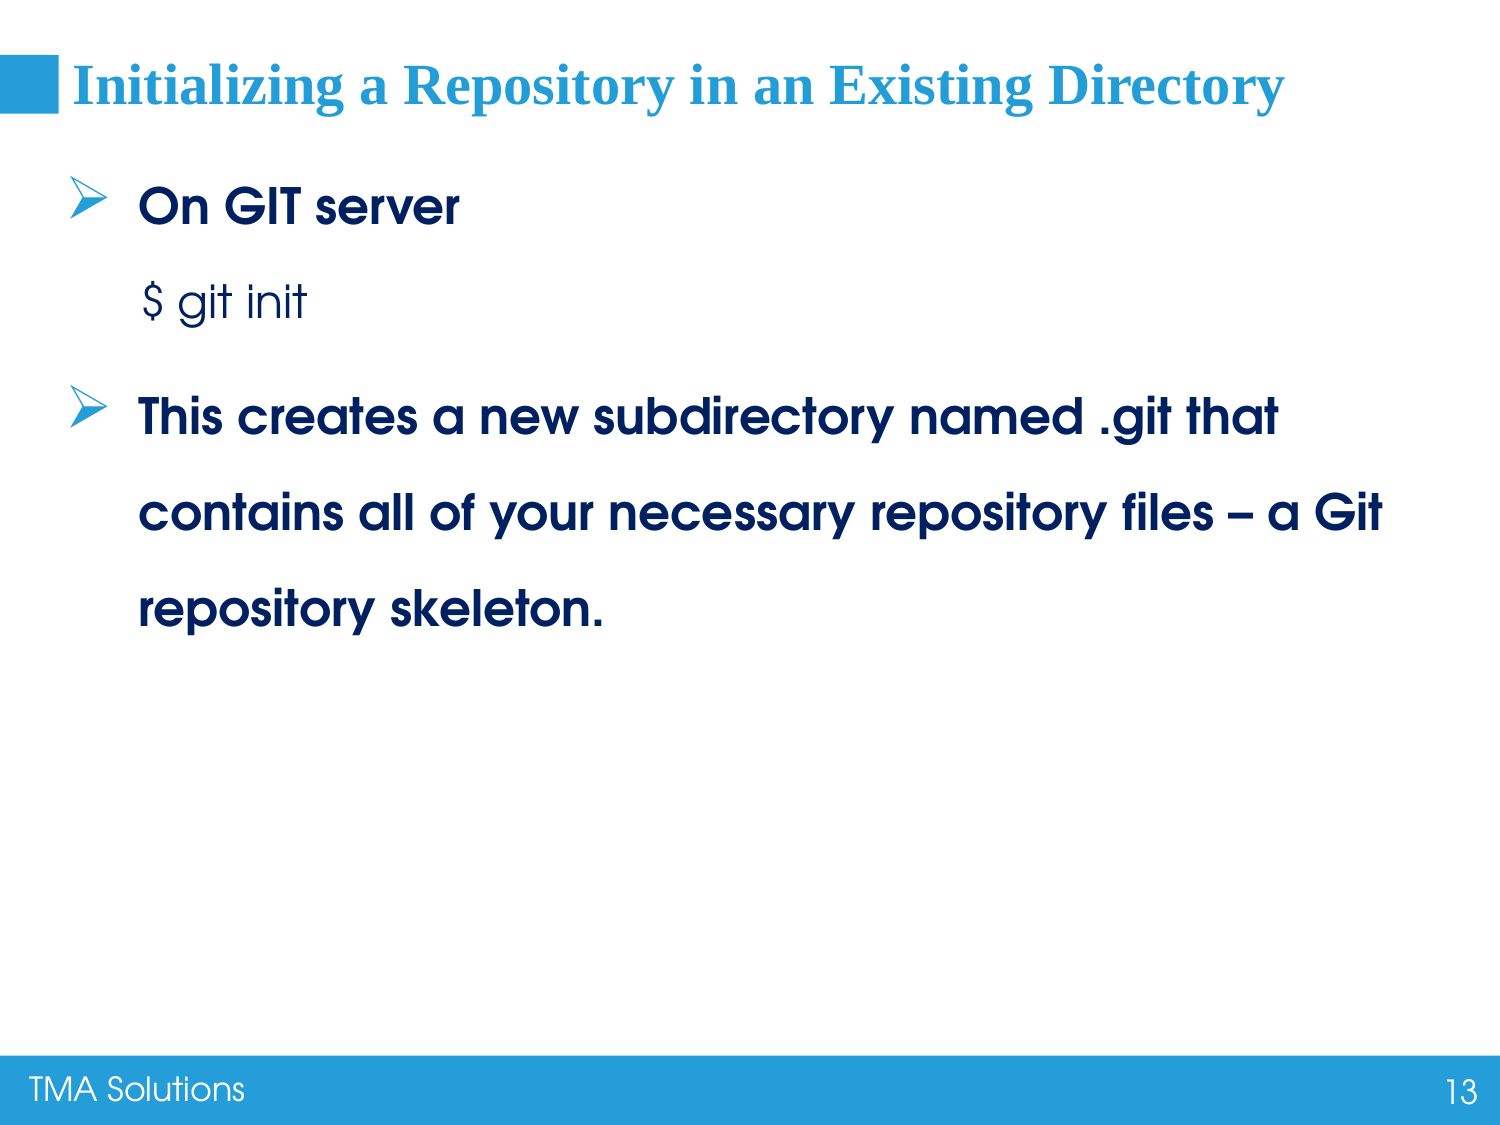

# Initializing a Repository in an Existing Directory
On GIT server
$ git init
This creates a new subdirectory named .git that contains all of your necessary repository files – a Git repository skeleton.